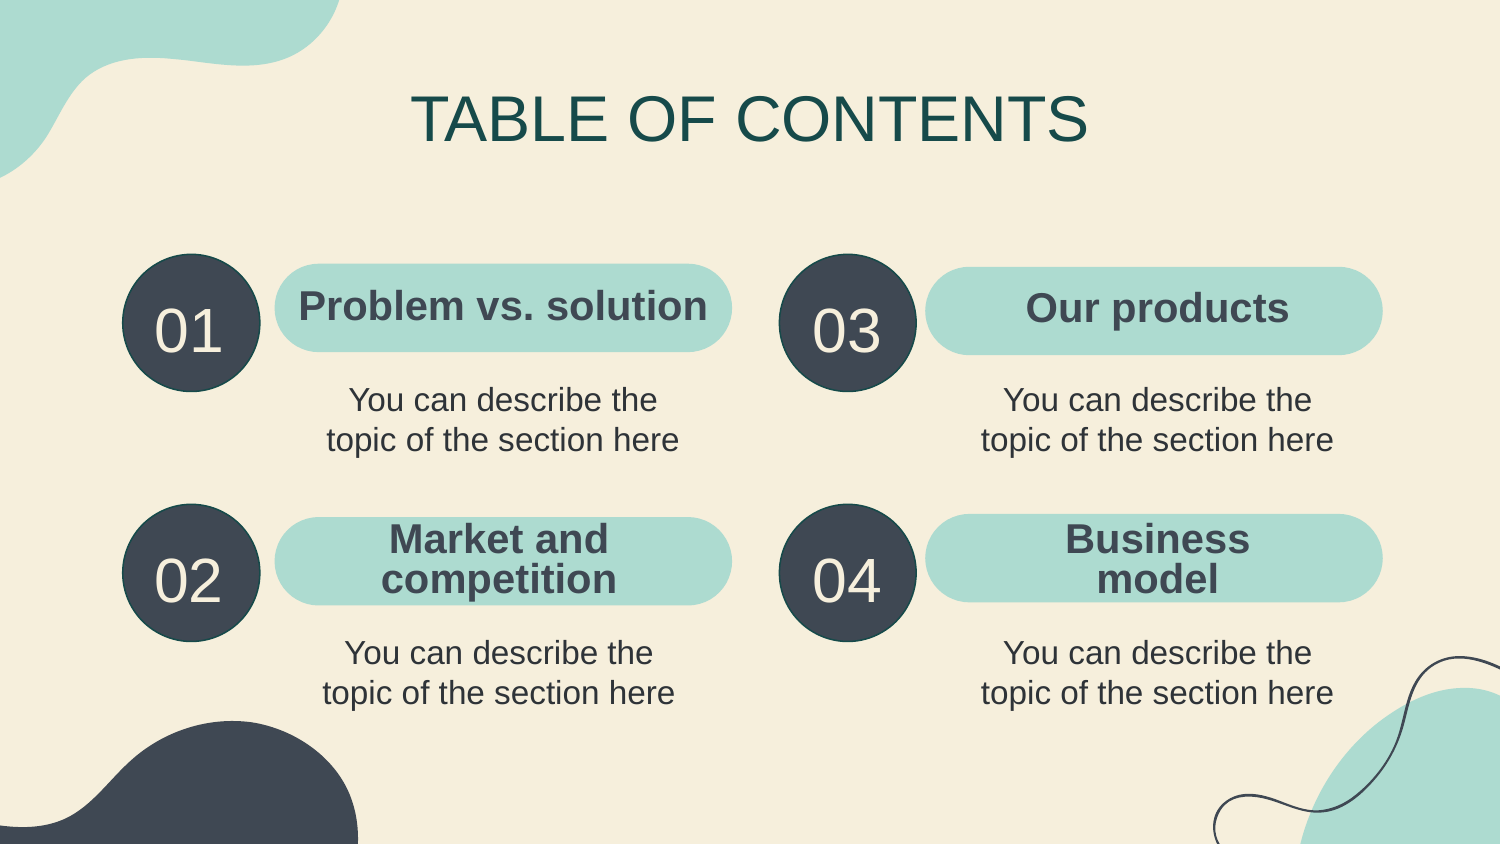

# TABLE OF CONTENTS

Problem vs. solution

Our products
01
03
You can describe the
topic of the section here
You can describe the
topic of the section here

Market and competition

Business model
02
04
You can describe the
topic of the section here
You can describe the
topic of the section here